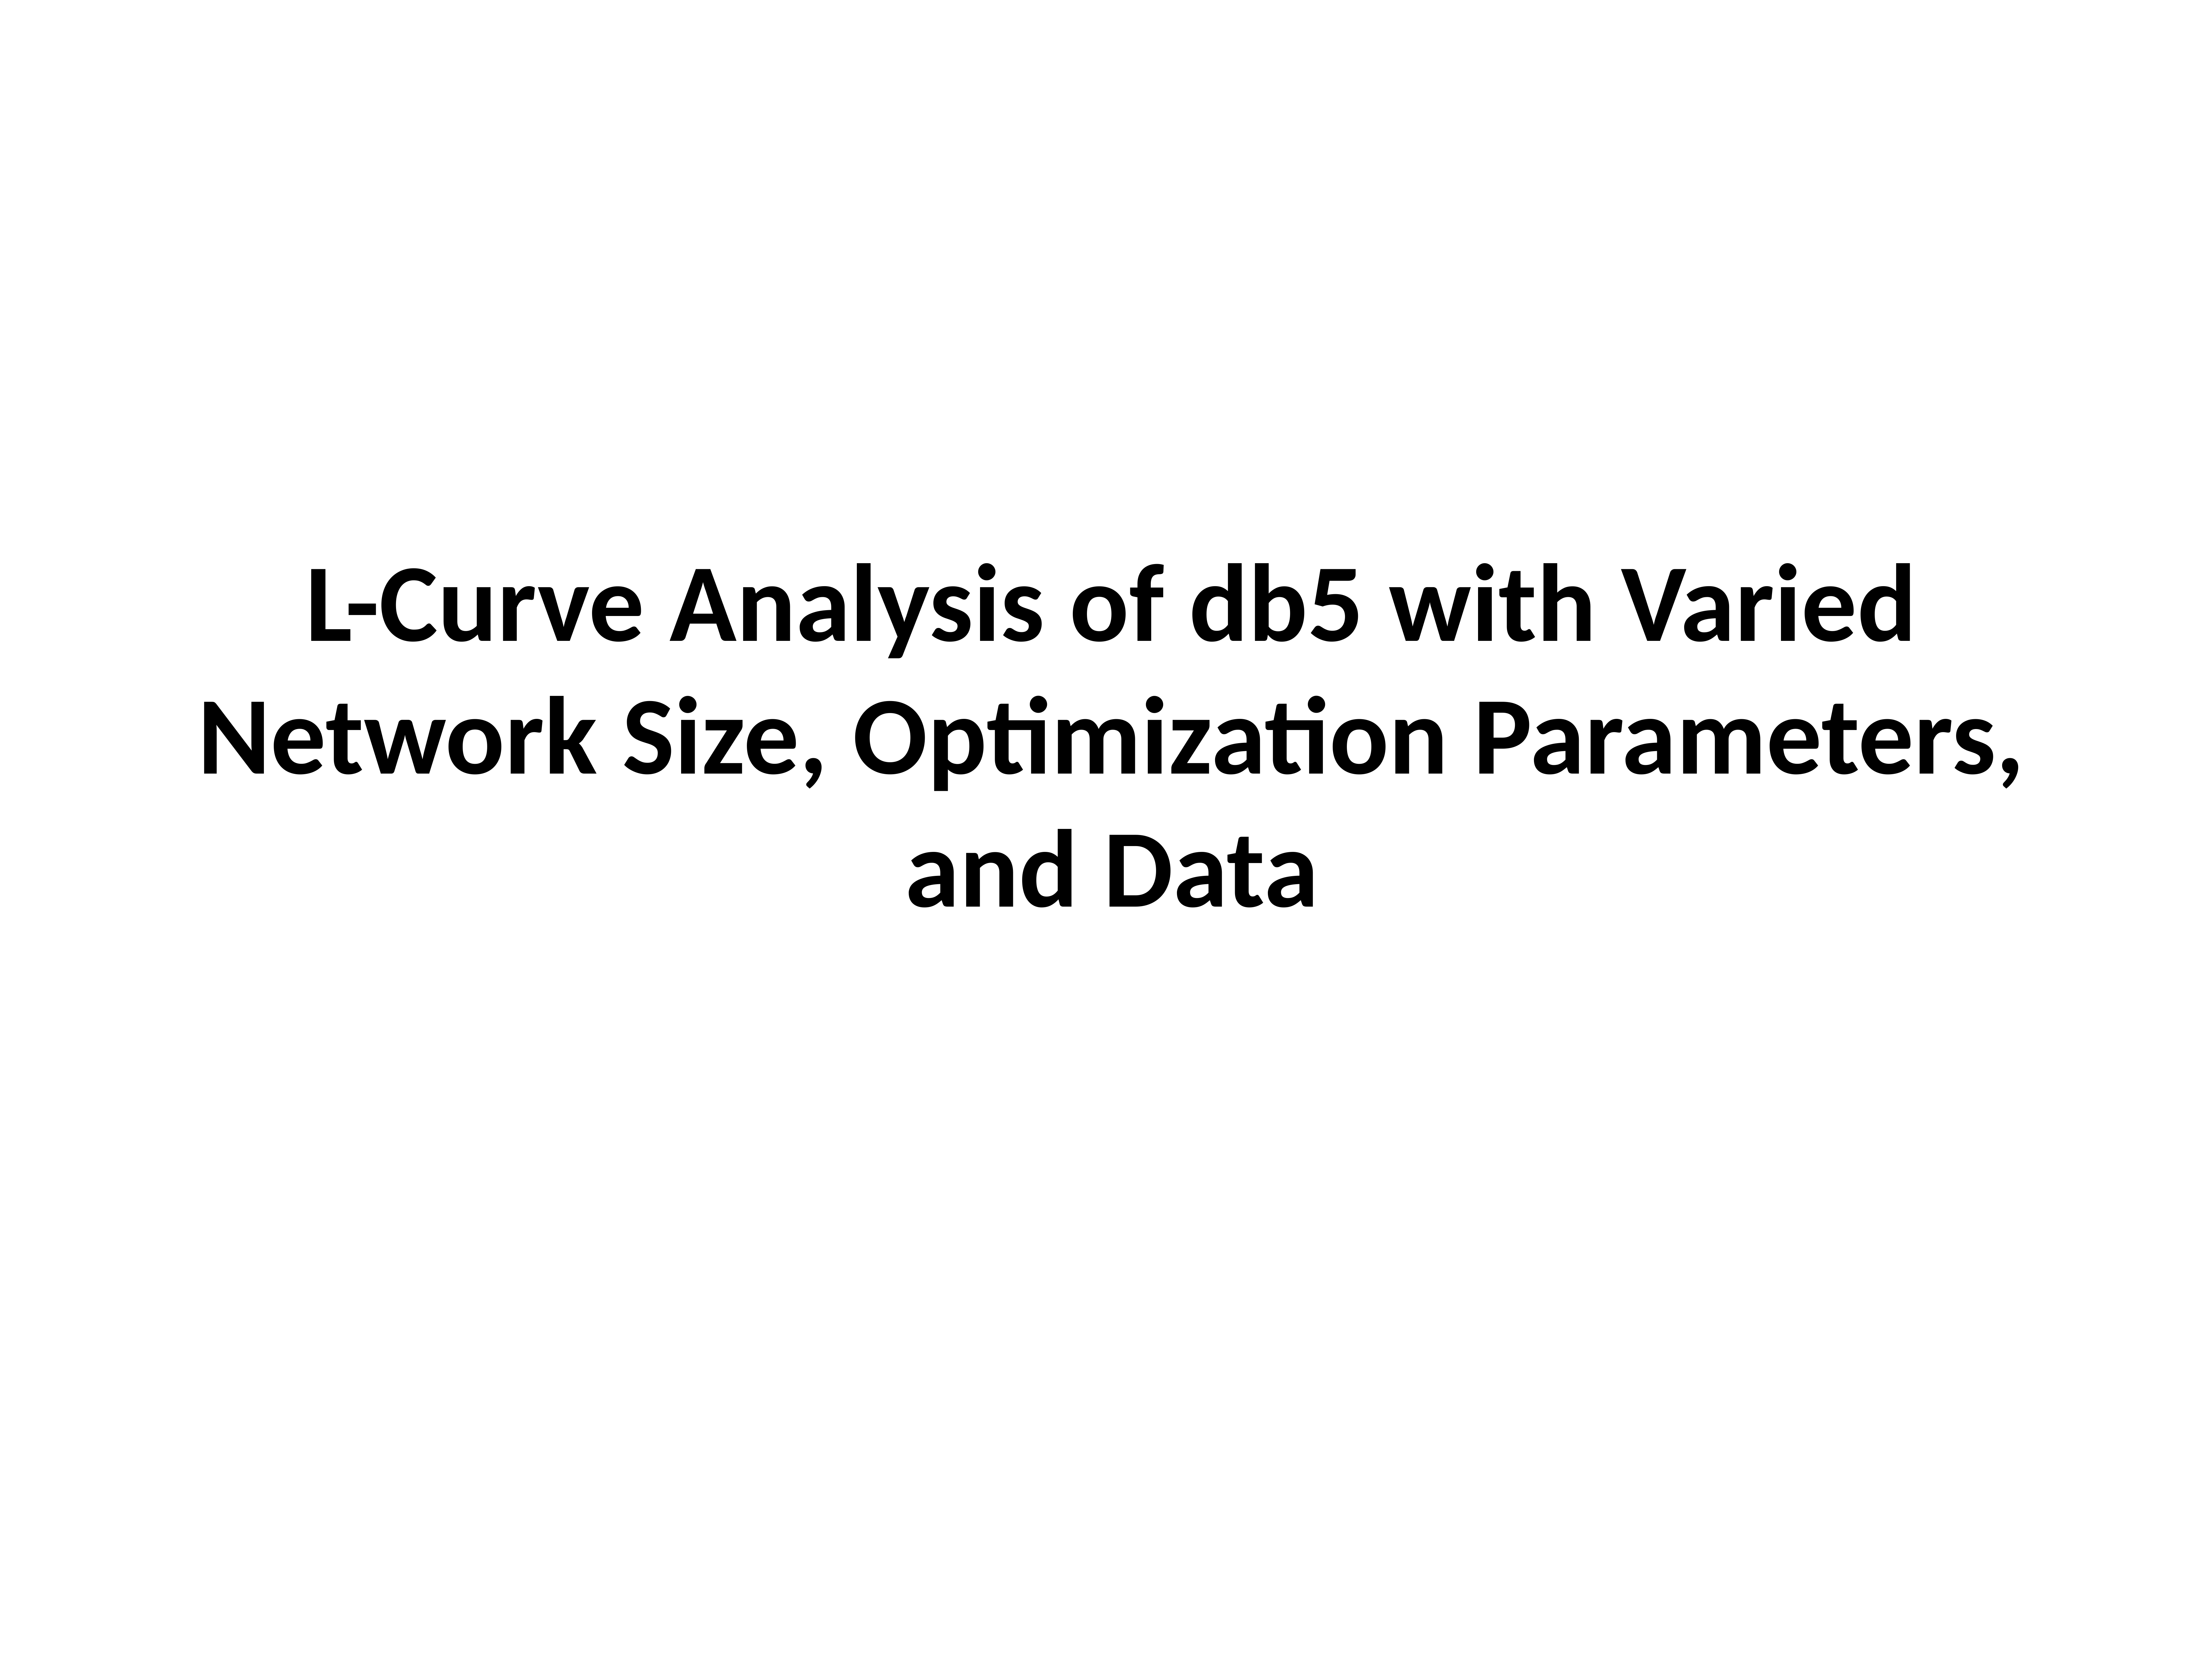

# L-Curve Analysis of db5 with Varied Network Size, Optimization Parameters, and Data